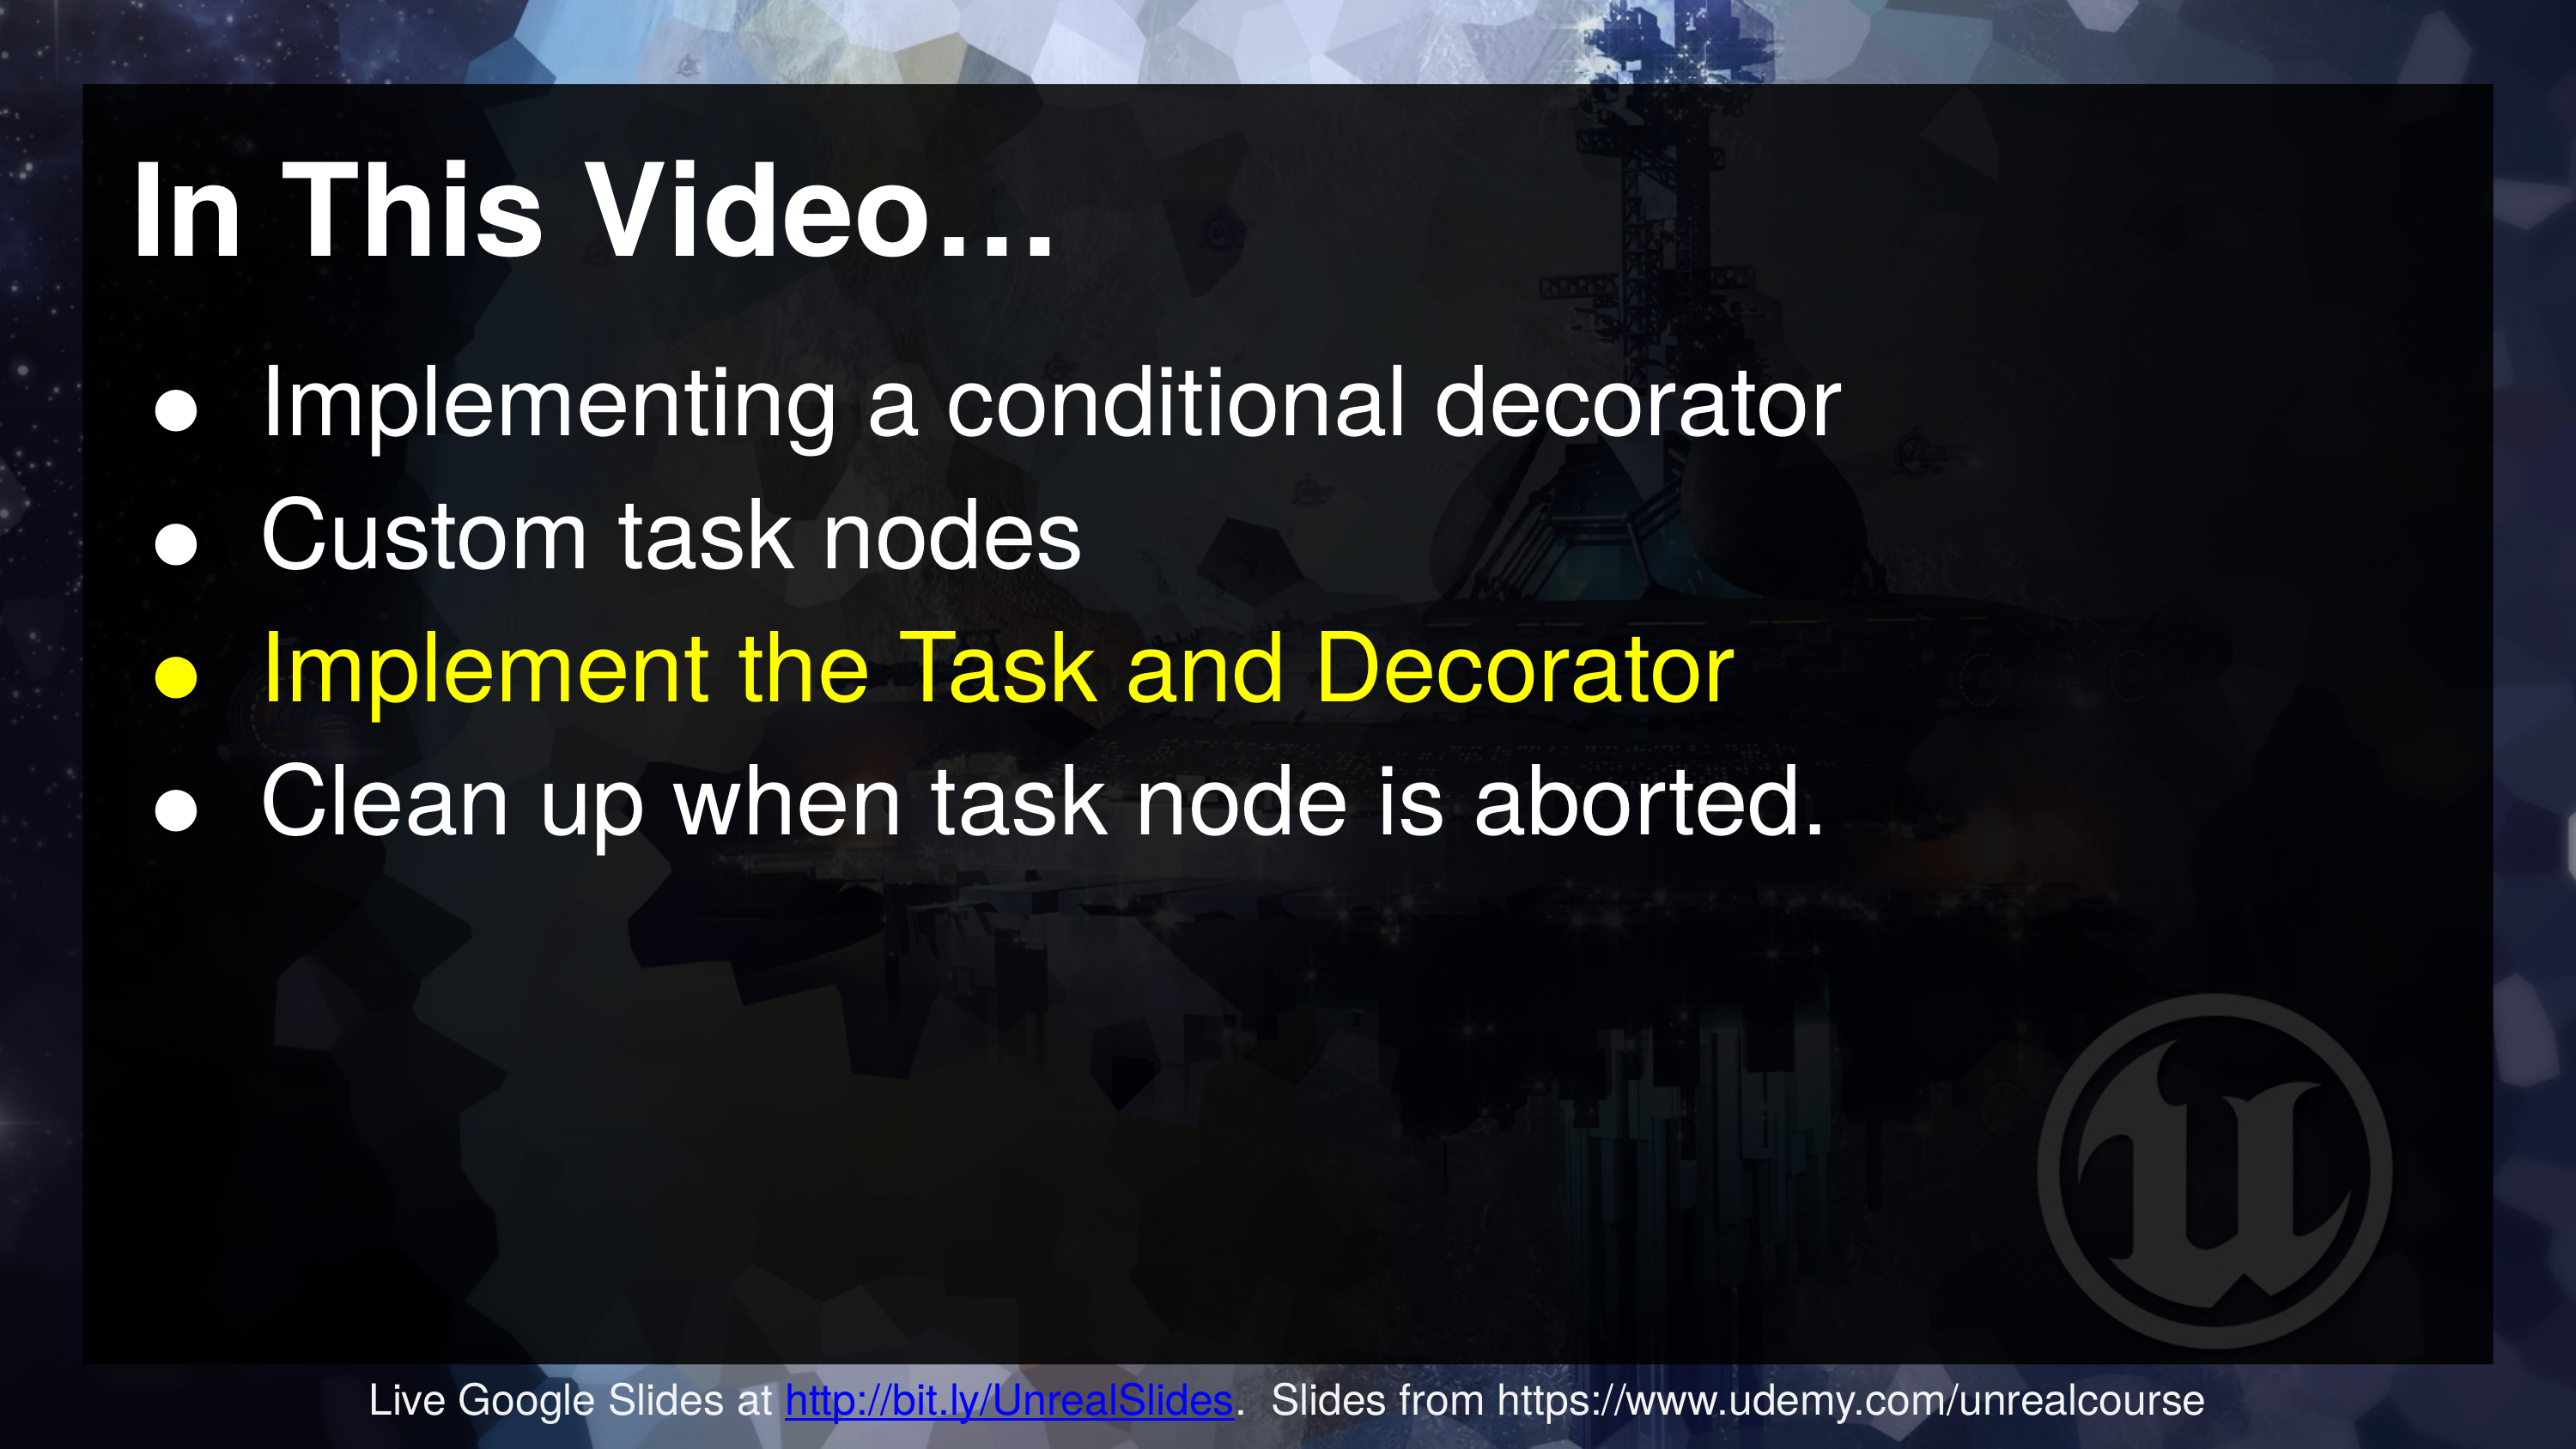

# In This Video…
Implementing a conditional decorator
Custom task nodes
Implement the Task and Decorator
Clean up when task node is aborted.